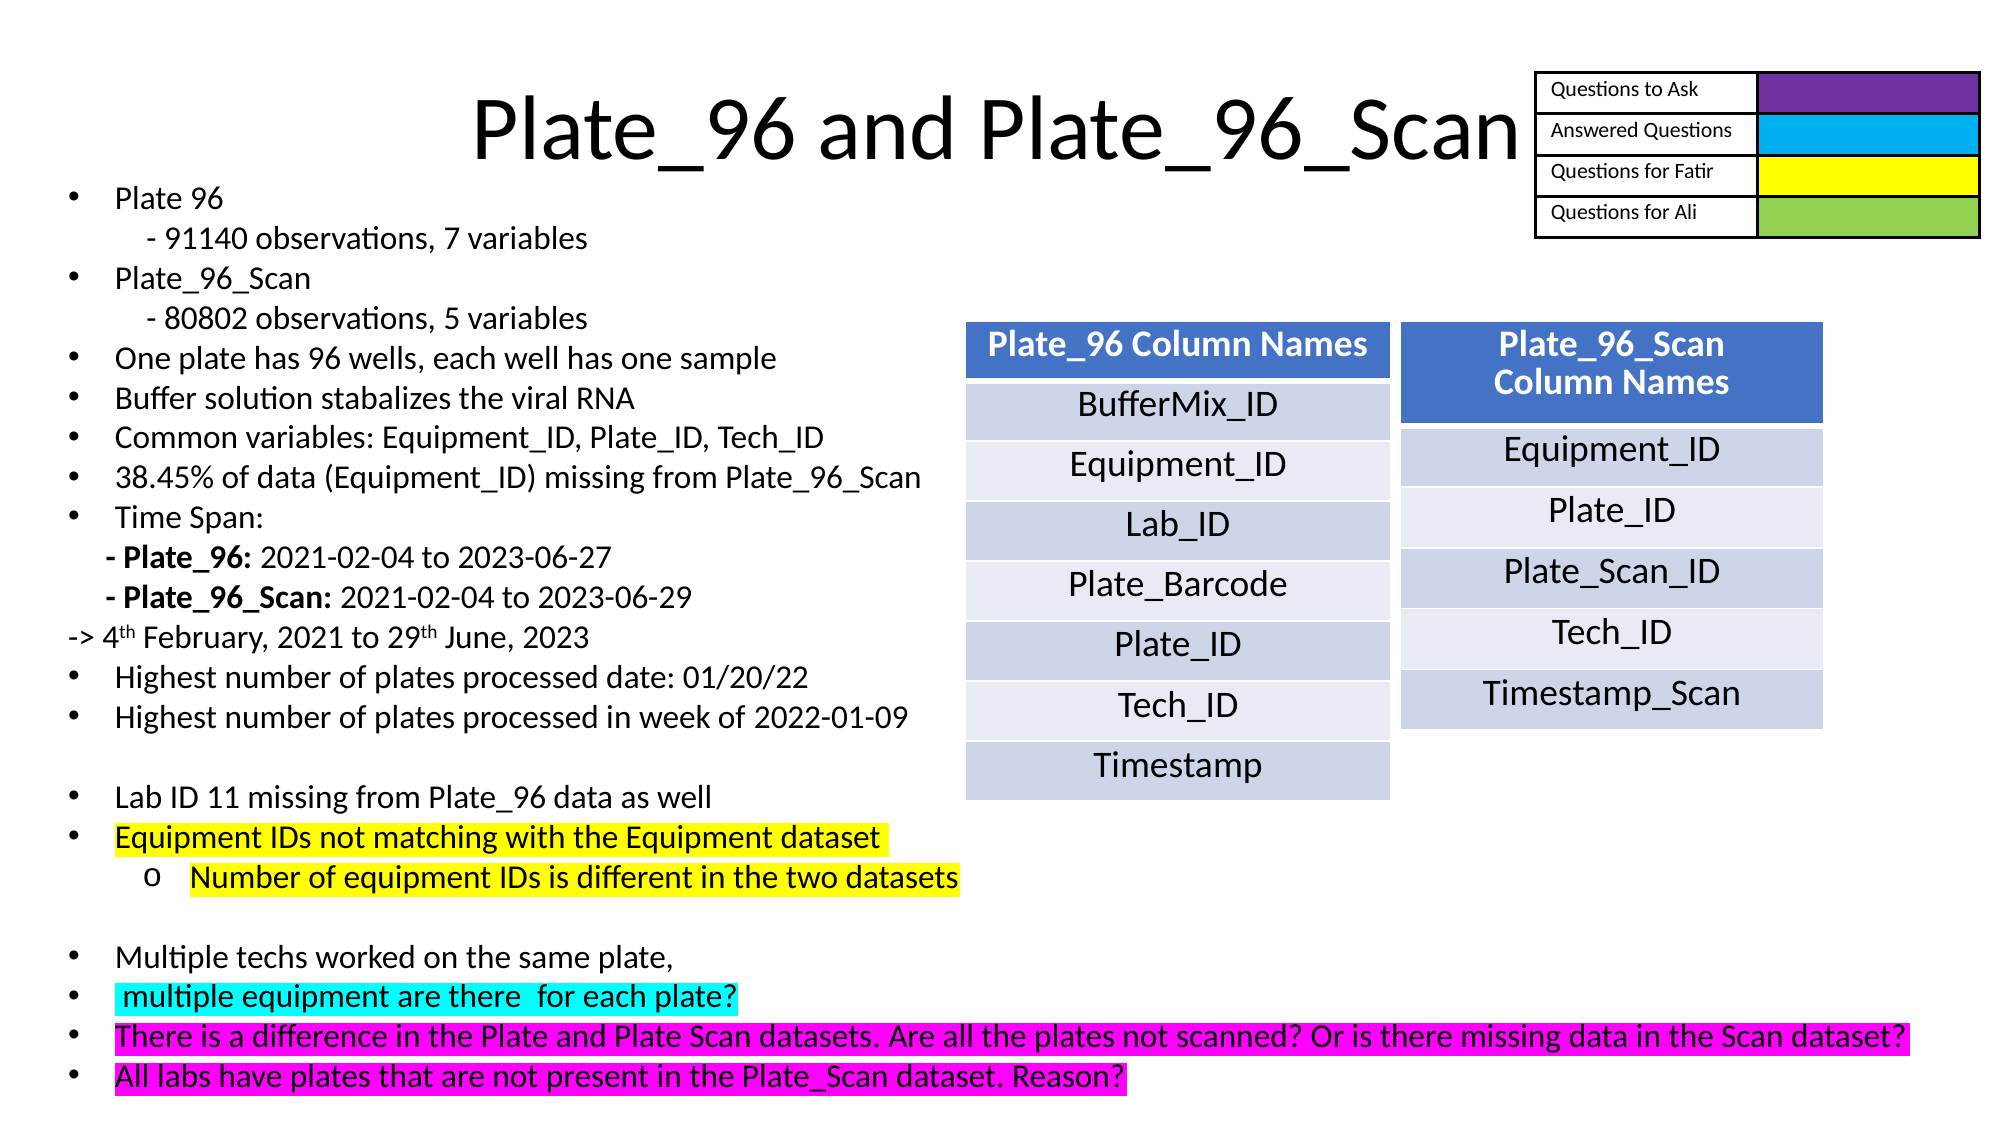

Plate_96 and Plate_96_Scan
| Questions to Ask |  |
| --- | --- |
| Answered Questions |  |
| Questions for Fatir |  |
| Questions for Ali |  |
Plate 96
       - 91140 observations, 7 variables
Plate_96_Scan
       - 80802 observations, 5 variables
One plate has 96 wells, each well has one sample
Buffer solution stabalizes the viral RNA
Common variables: Equipment_ID, Plate_ID, Tech_ID
38.45% of data (Equipment_ID) missing from Plate_96_Scan
Time Span:
     - Plate_96: 2021-02-04 to 2023-06-27
     - Plate_96_Scan: 2021-02-04 to 2023-06-29
-> 4th February, 2021 to 29th June, 2023
Highest number of plates processed date: 01/20/22
Highest number of plates processed in week of 2022-01-09

Lab ID 11 missing from Plate_96 data as well
Equipment IDs not matching with the Equipment dataset
Number of equipment IDs is different in the two datasets

Multiple techs worked on the same plate,
 multiple equipment are there  for each plate?
There is a difference in the Plate and Plate Scan datasets. Are all the plates not scanned? Or is there missing data in the Scan dataset?
All labs have plates that are not present in the Plate_Scan dataset. Reason?

| Plate\_96 Column Names |
| --- |
| BufferMix\_ID |
| Equipment\_ID |
| Lab\_ID |
| Plate\_Barcode |
| Plate\_ID |
| Tech\_ID |
| Timestamp |
| Plate\_96\_Scan Column Names |
| --- |
| Equipment\_ID |
| Plate\_ID |
| Plate\_Scan\_ID |
| Tech\_ID |
| Timestamp\_Scan |